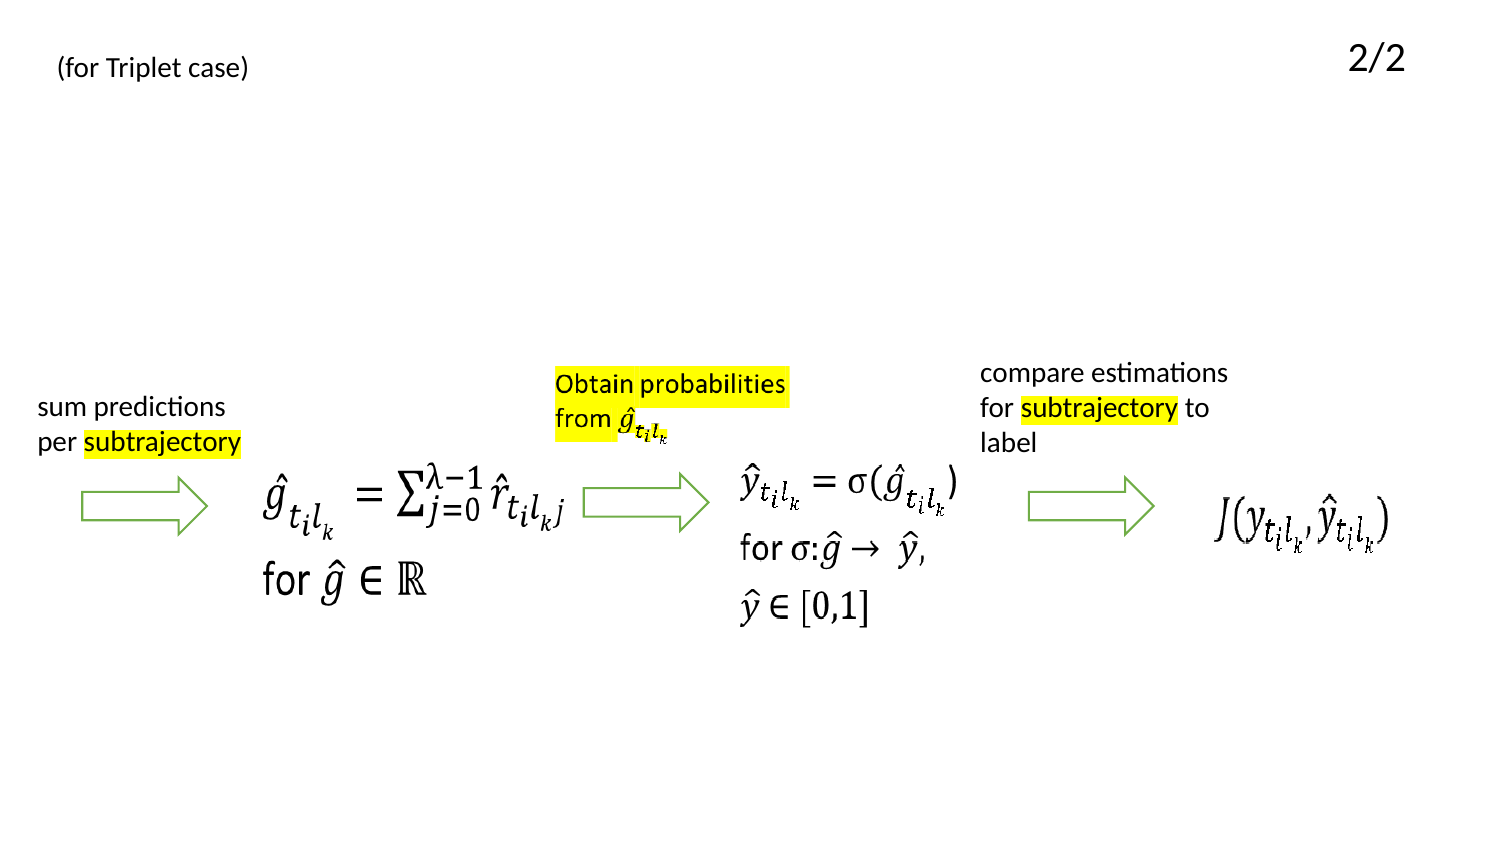

2/2
(for Triplet case)
compare estimations for subtrajectory to label

sum predictions per subtrajectory